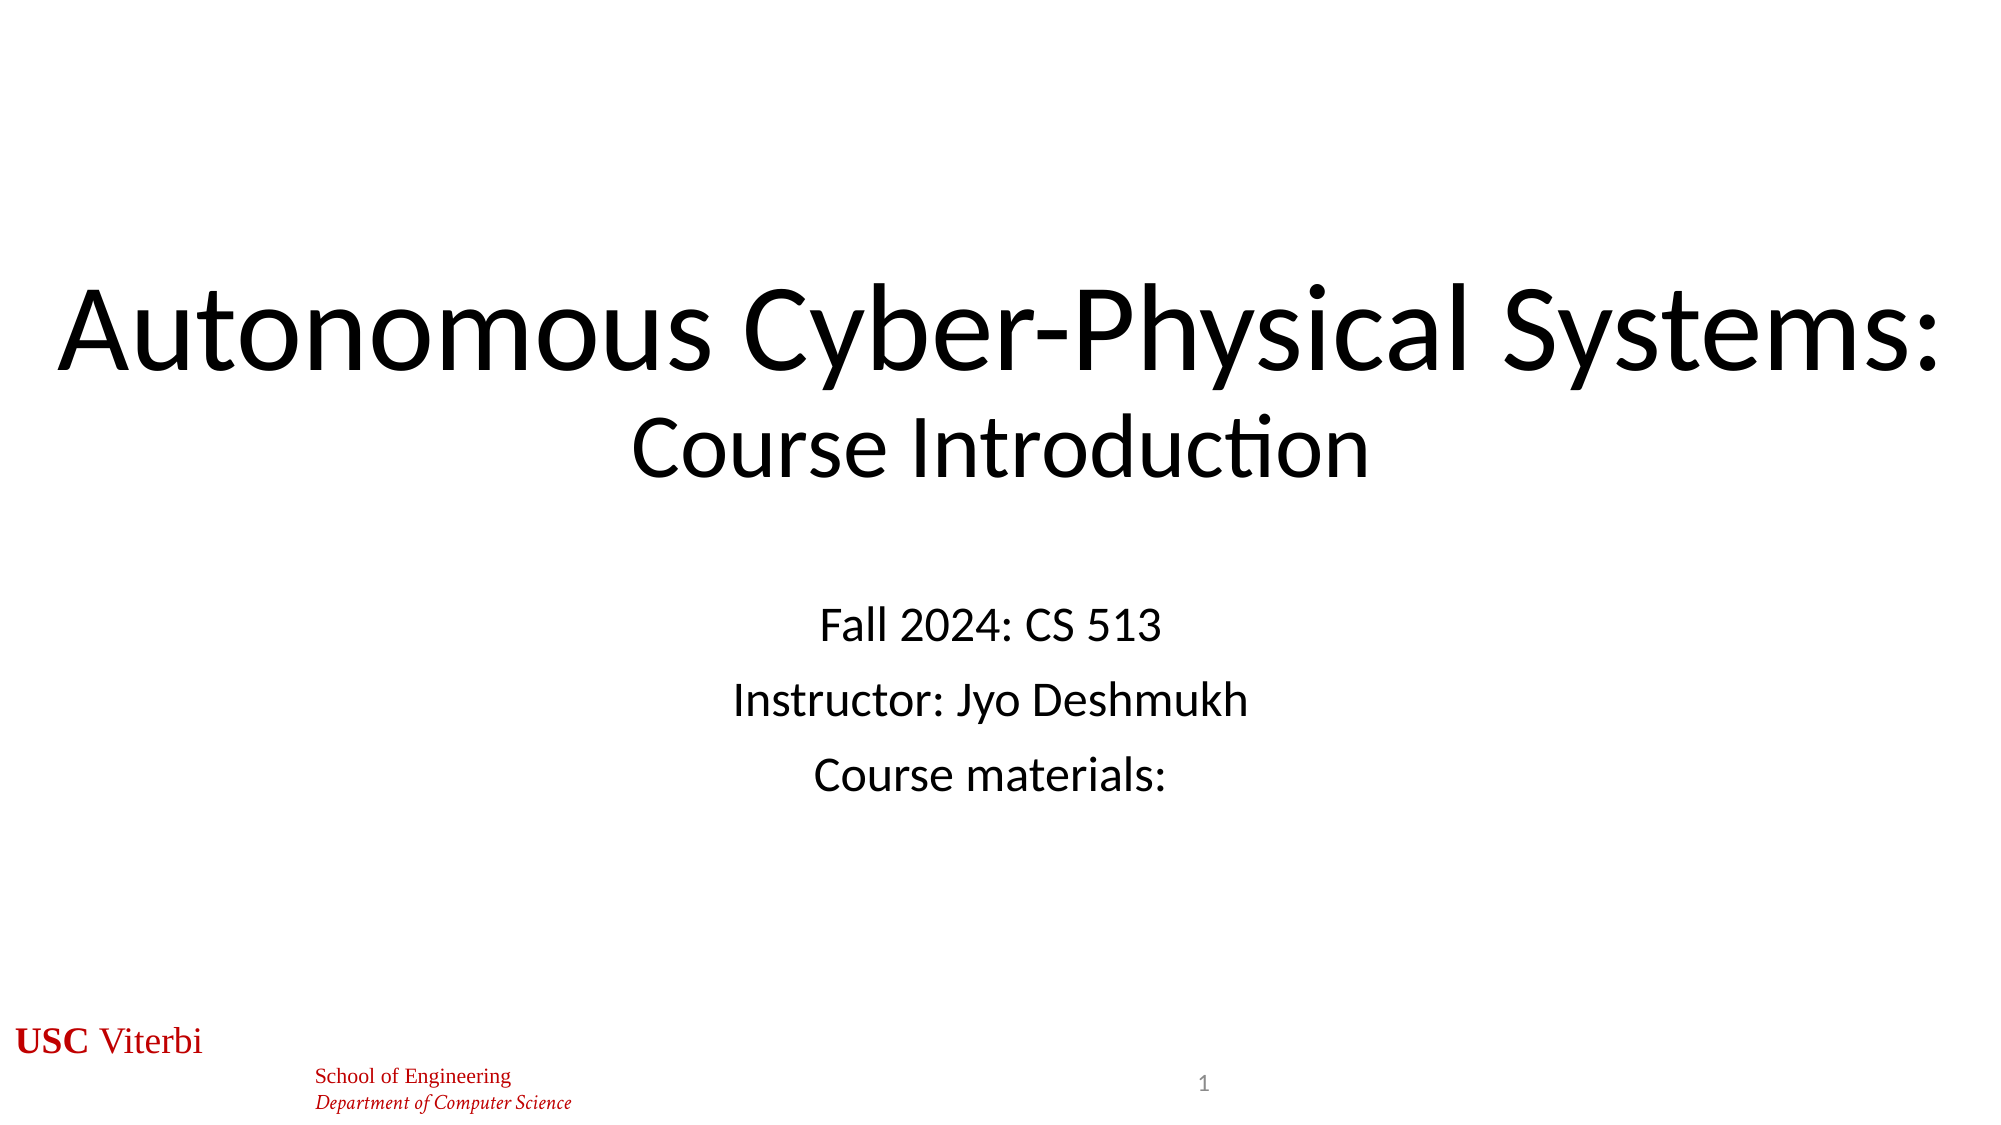

# Autonomous Cyber-Physical Systems: Course Introduction
Fall 2024: CS 513
Instructor: Jyo Deshmukh
Course materials:
1